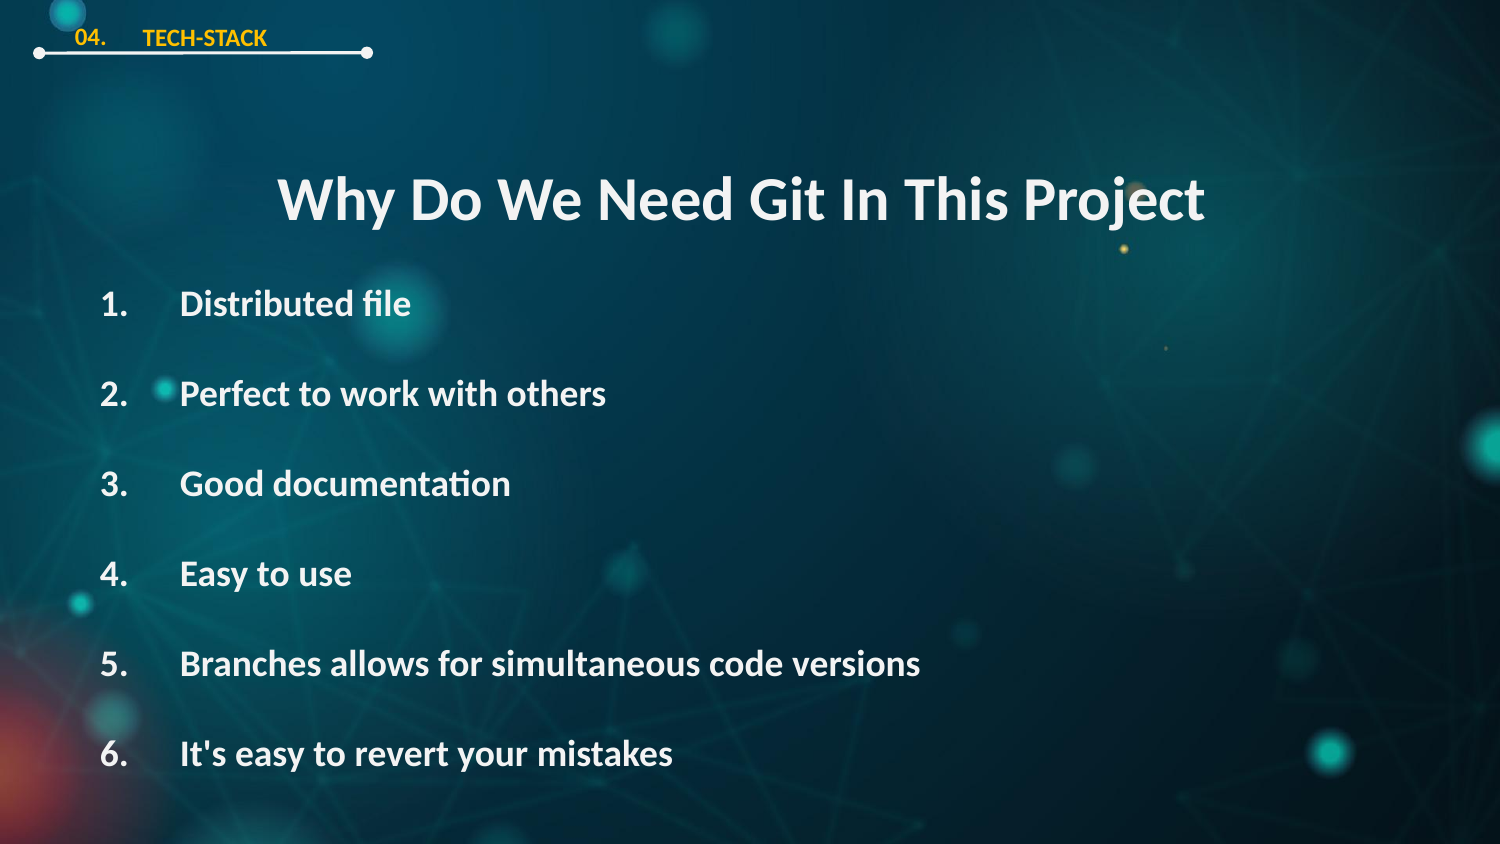

04.
TECH-STACK
# Why Do We Need Git In This Project
1.      Distributed file

2.      Perfect to work with others

3.      Good documentation

4.      Easy to use

5.      Branches allows for simultaneous code versions

6.      It's easy to revert your mistakes